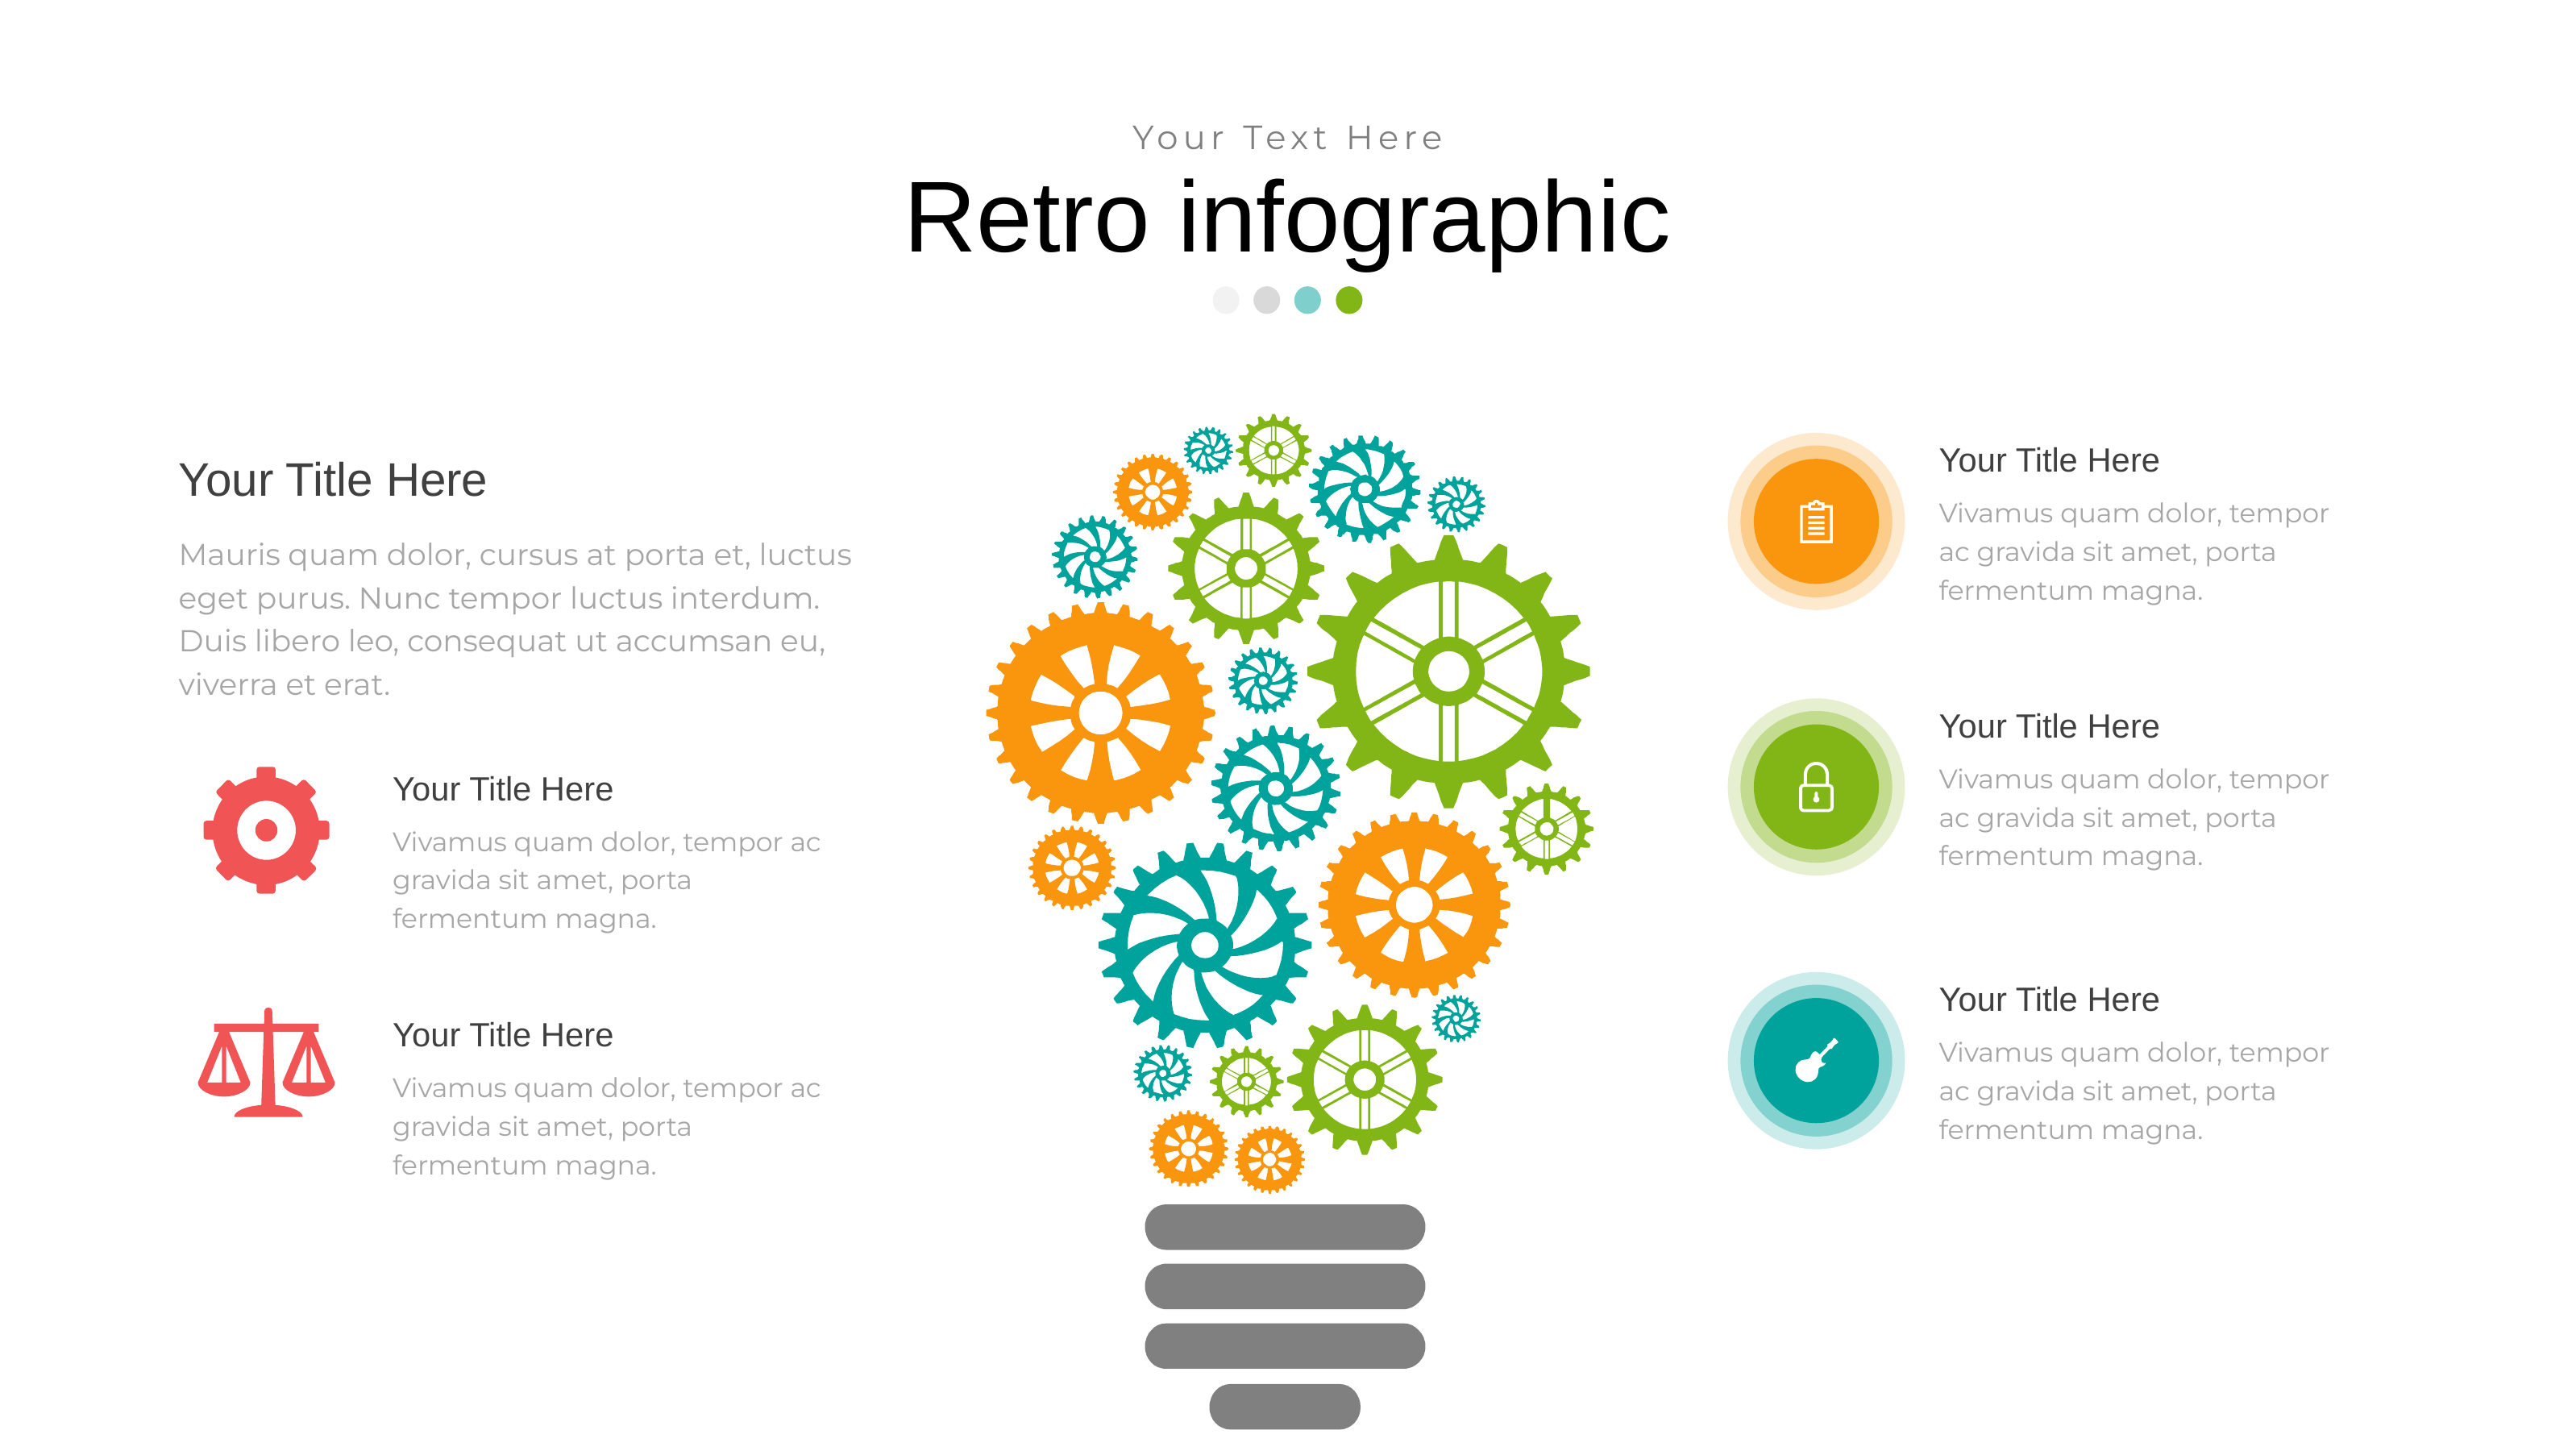

Your Text Here

Retro infographic

Your Title Here
Vivamus quam dolor, tempor ac gravida sit amet, porta fermentum magna.
Your Title Here

Mauris quam dolor, cursus at porta et, luctus eget purus. Nunc tempor luctus interdum. Duis libero leo, consequat ut accumsan eu, viverra et erat.
Your Title Here
Vivamus quam dolor, tempor ac gravida sit amet, porta fermentum magna.

Your Title Here
Vivamus quam dolor, tempor ac gravida sit amet, porta fermentum magna.

Your Title Here
Vivamus quam dolor, tempor ac gravida sit amet, porta fermentum magna.

Your Title Here
Vivamus quam dolor, tempor ac gravida sit amet, porta fermentum magna.